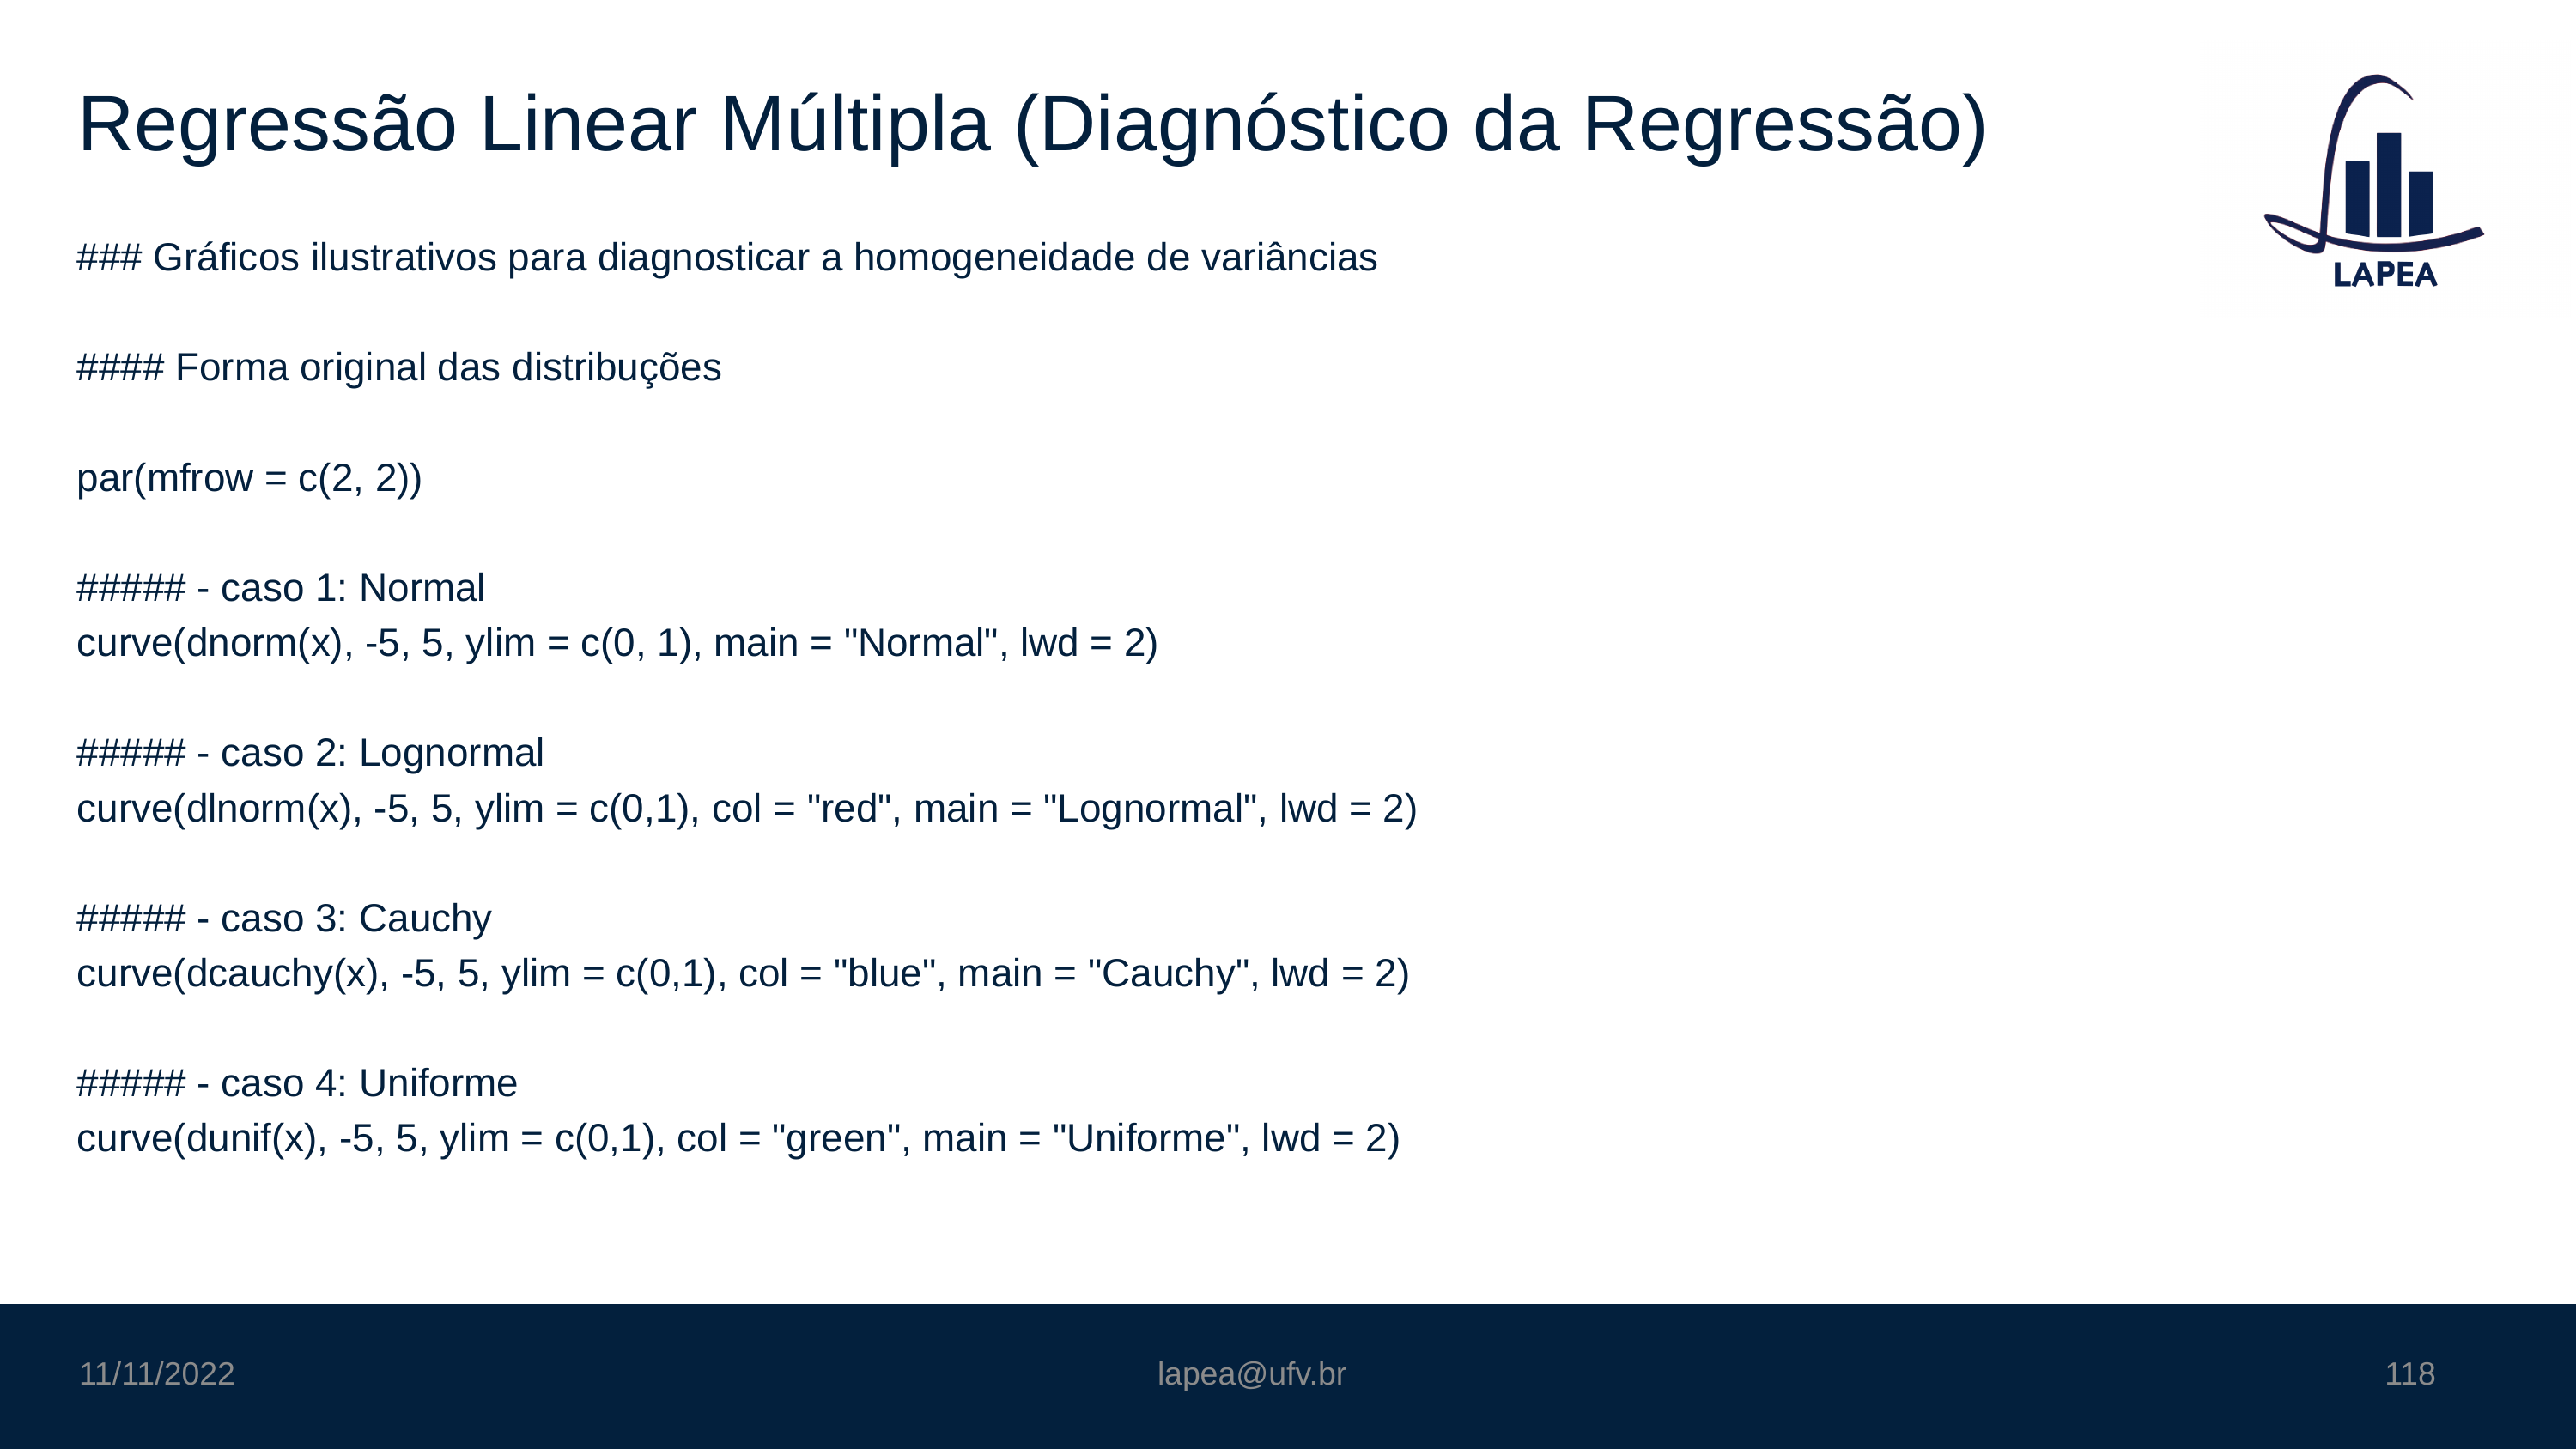

# Regressão Linear Múltipla (Diagnóstico da Regressão)
### Gráficos ilustrativos para diagnosticar a homogeneidade de variâncias

#### Forma original das distribuções

par(mfrow = c(2, 2))

##### - caso 1: Normal
curve(dnorm(x), -5, 5, ylim = c(0, 1), main = "Normal", lwd = 2)

##### - caso 2: Lognormal
curve(dlnorm(x), -5, 5, ylim = c(0,1), col = "red", main = "Lognormal", lwd = 2)

##### - caso 3: Cauchy
curve(dcauchy(x), -5, 5, ylim = c(0,1), col = "blue", main = "Cauchy", lwd = 2)

##### - caso 4: Uniforme
curve(dunif(x), -5, 5, ylim = c(0,1), col = "green", main = "Uniforme", lwd = 2)
11/11/2022
lapea@ufv.br
118